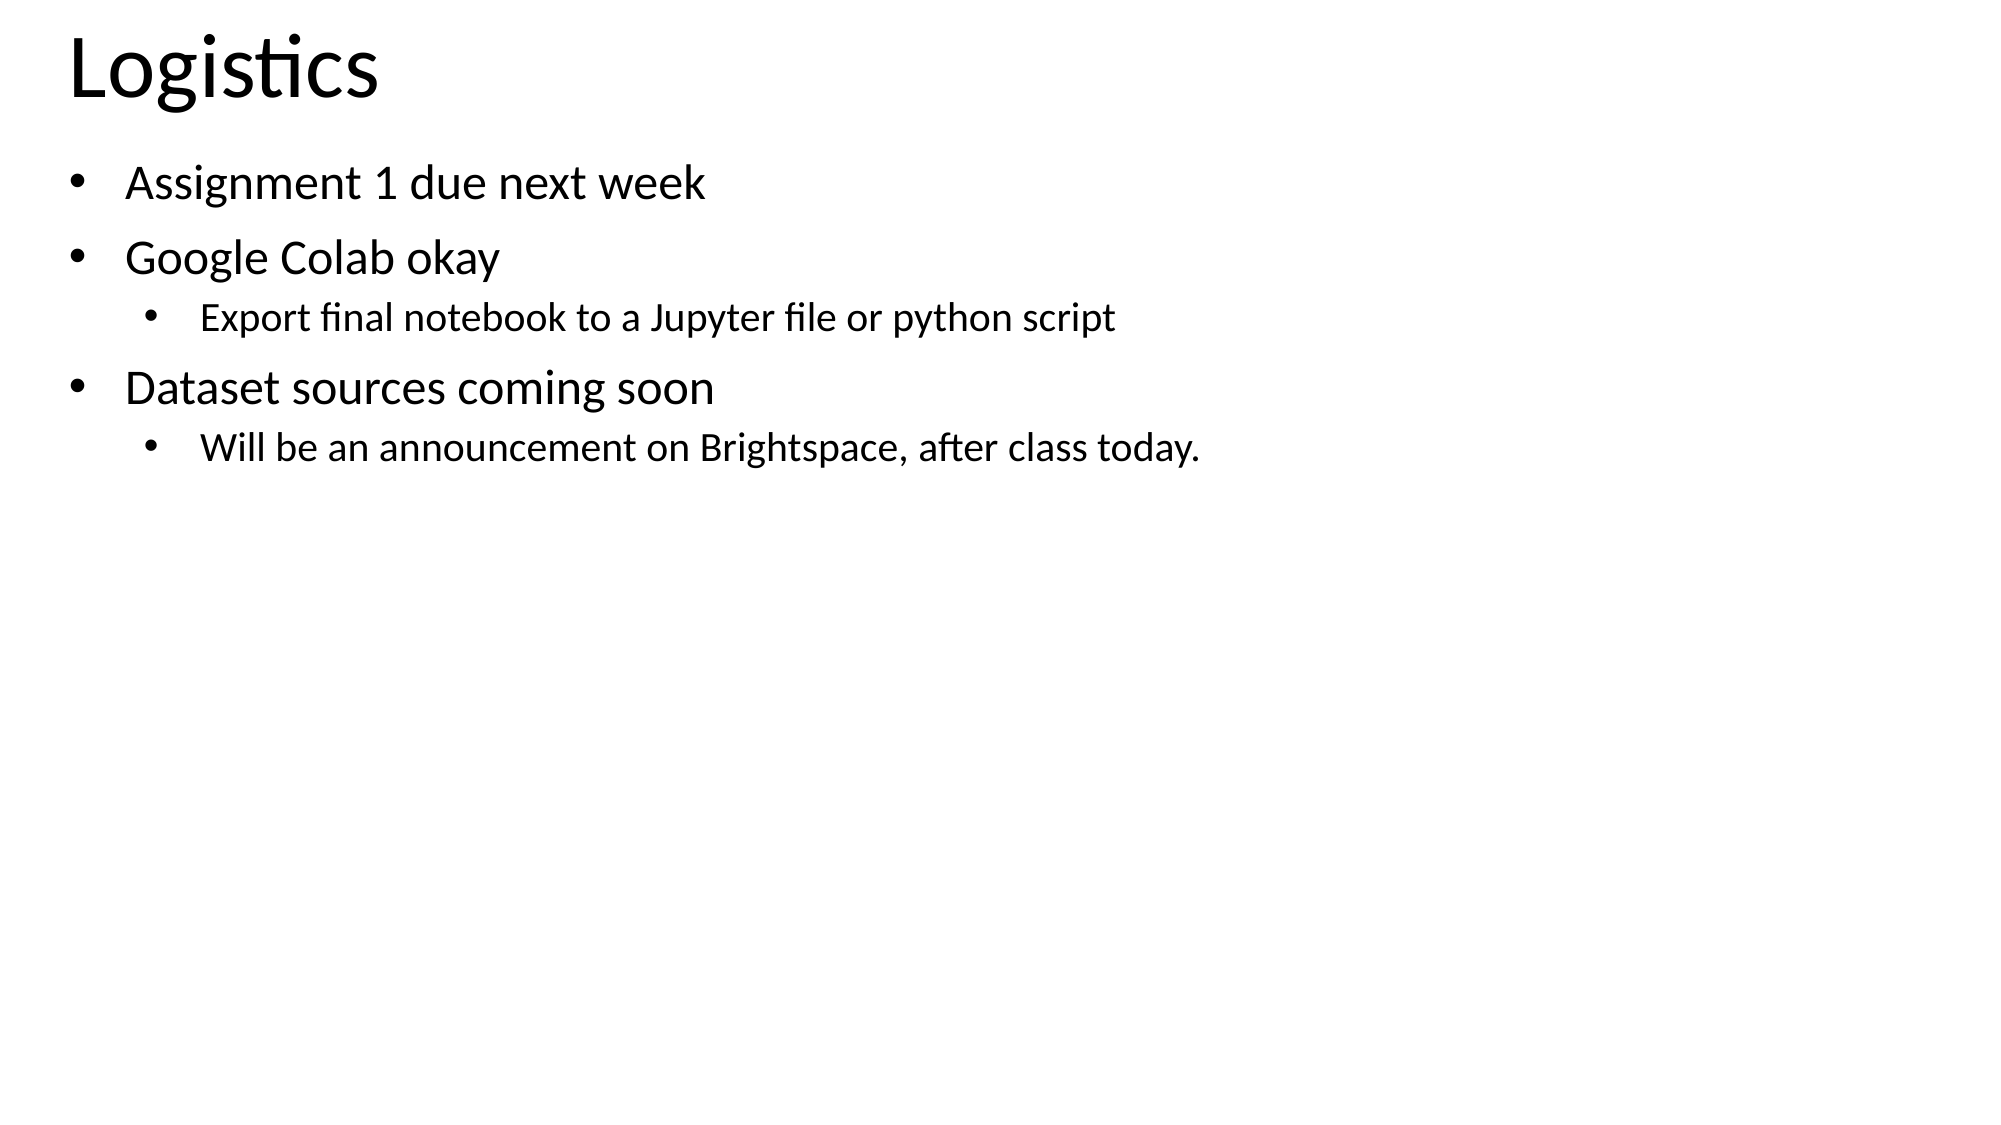

Logistics
Assignment 1 due next week
Google Colab okay
Export final notebook to a Jupyter file or python script
Dataset sources coming soon
Will be an announcement on Brightspace, after class today.